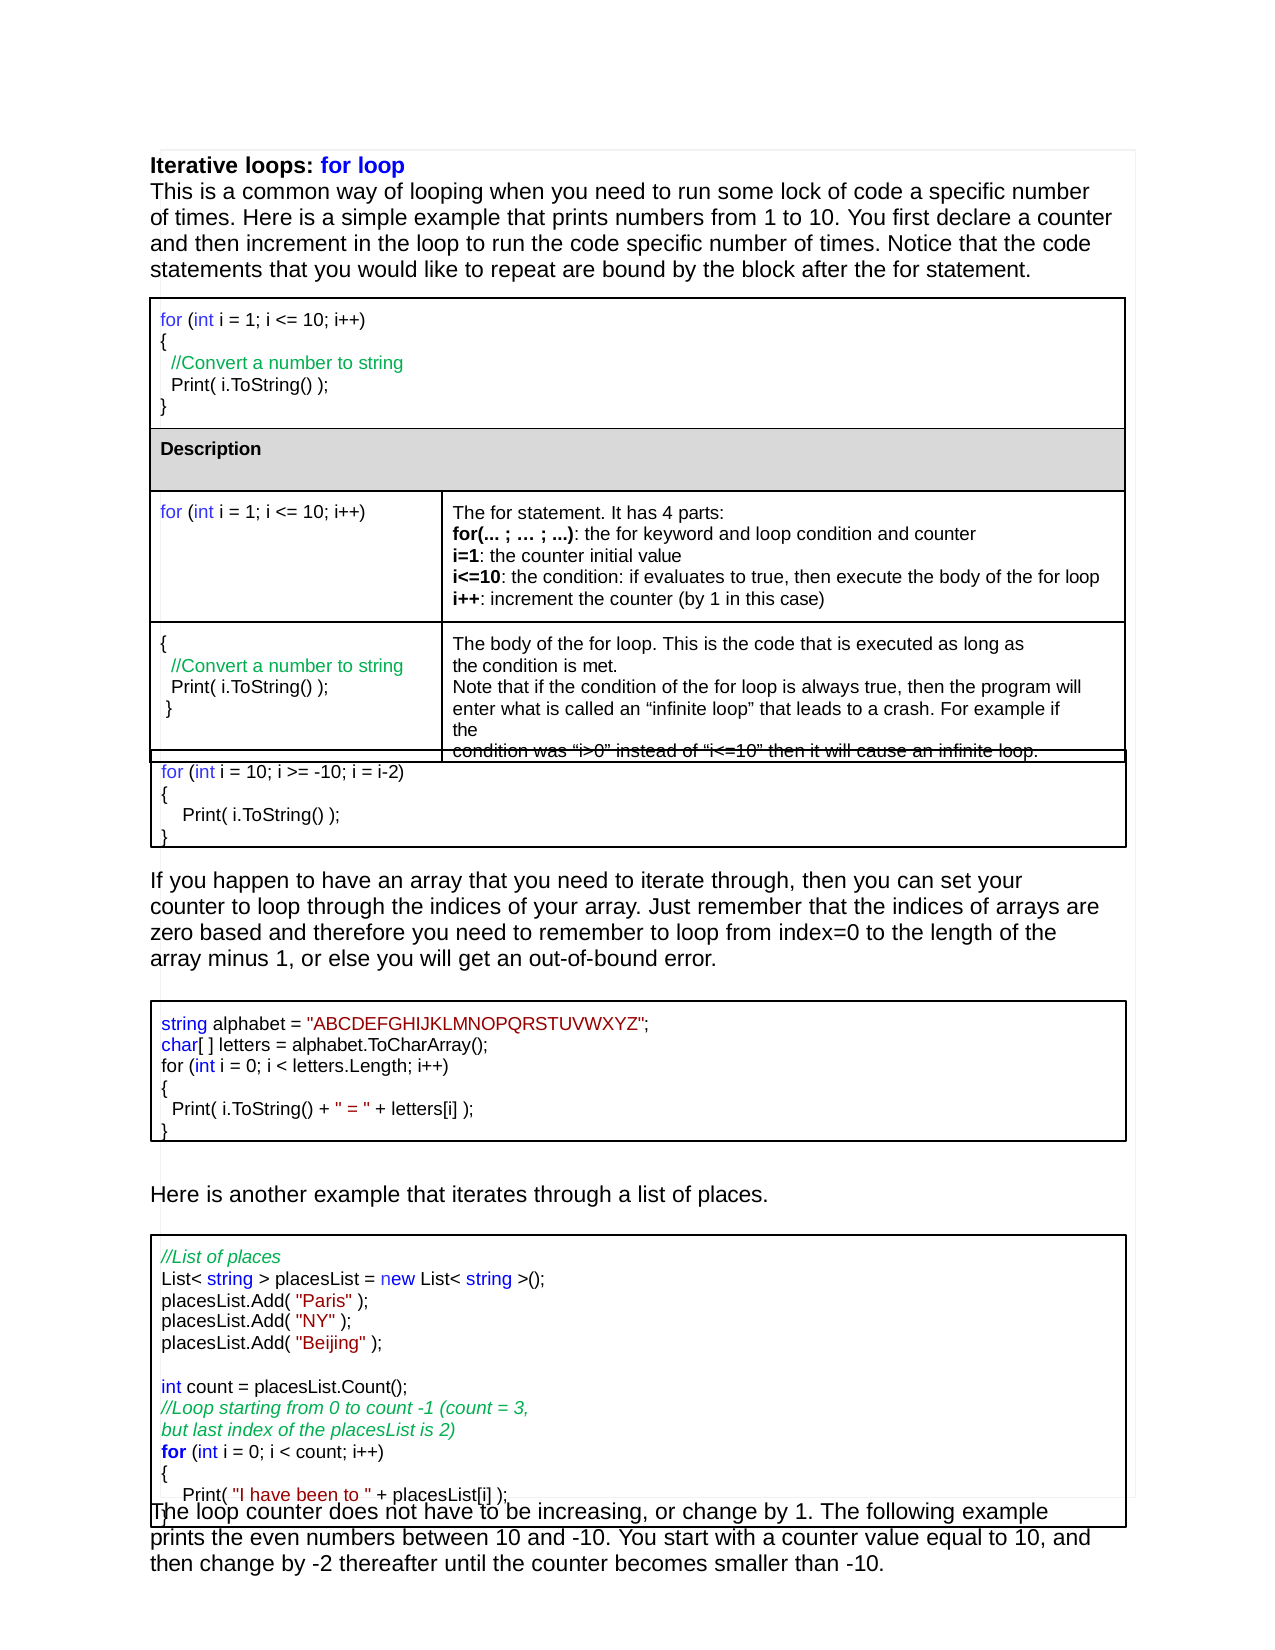

#

Iterative loops: for loop
This is a common way of looping when you need to run some lock of code a specific number of times. Here is a simple example that prints numbers from 1 to 10. You first declare a counter and then increment in the loop to run the code specific number of times. Notice that the code statements that you would like to repeat are bound by the block after the for statement.
| for (int i = 1; i <= 10; i++) { //Convert a number to string Print( i.ToString() ); } |  |
| --- | --- |
| Description |  |
| for (int i = 1; i <= 10; i++) | The for statement. It has 4 parts: for(... ; … ; ...): the for keyword and loop condition and counter i=1: the counter initial value i<=10: the condition: if evaluates to true, then execute the body of the for loop i++: increment the counter (by 1 in this case) |
| { //Convert a number to string Print( i.ToString() ); } | The body of the for loop. This is the code that is executed as long as the condition is met. Note that if the condition of the for loop is always true, then the program will enter what is called an “infinite loop” that leads to a crash. For example if the condition was “i>0” instead of “i<=10” then it will cause an infinite loop. |
for (int i = 10; i >= -10; i = i-2)
{
Print( i.ToString() );
}
If you happen to have an array that you need to iterate through, then you can set your counter to loop through the indices of your array. Just remember that the indices of arrays are zero based and therefore you need to remember to loop from index=0 to the length of the array minus 1, or else you will get an out-of-bound error.
string alphabet = "ABCDEFGHIJKLMNOPQRSTUVWXYZ"; char[ ] letters = alphabet.ToCharArray();
for (int i = 0; i < letters.Length; i++)
{
Print( i.ToString() + " = " + letters[i] );
}
Here is another example that iterates through a list of places.
//List of places
List< string > placesList = new List< string >(); placesList.Add( "Paris" );
placesList.Add( "NY" );
placesList.Add( "Beijing" );

int count = placesList.Count();
//Loop starting from 0 to count -1 (count = 3, but last index of the placesList is 2)
for (int i = 0; i < count; i++)
{
Print( "I have been to " + placesList[i] );
}
The loop counter does not have to be increasing, or change by 1. The following example prints the even numbers between 10 and -10. You start with a counter value equal to 10, and then change by -2 thereafter until the counter becomes smaller than -10.